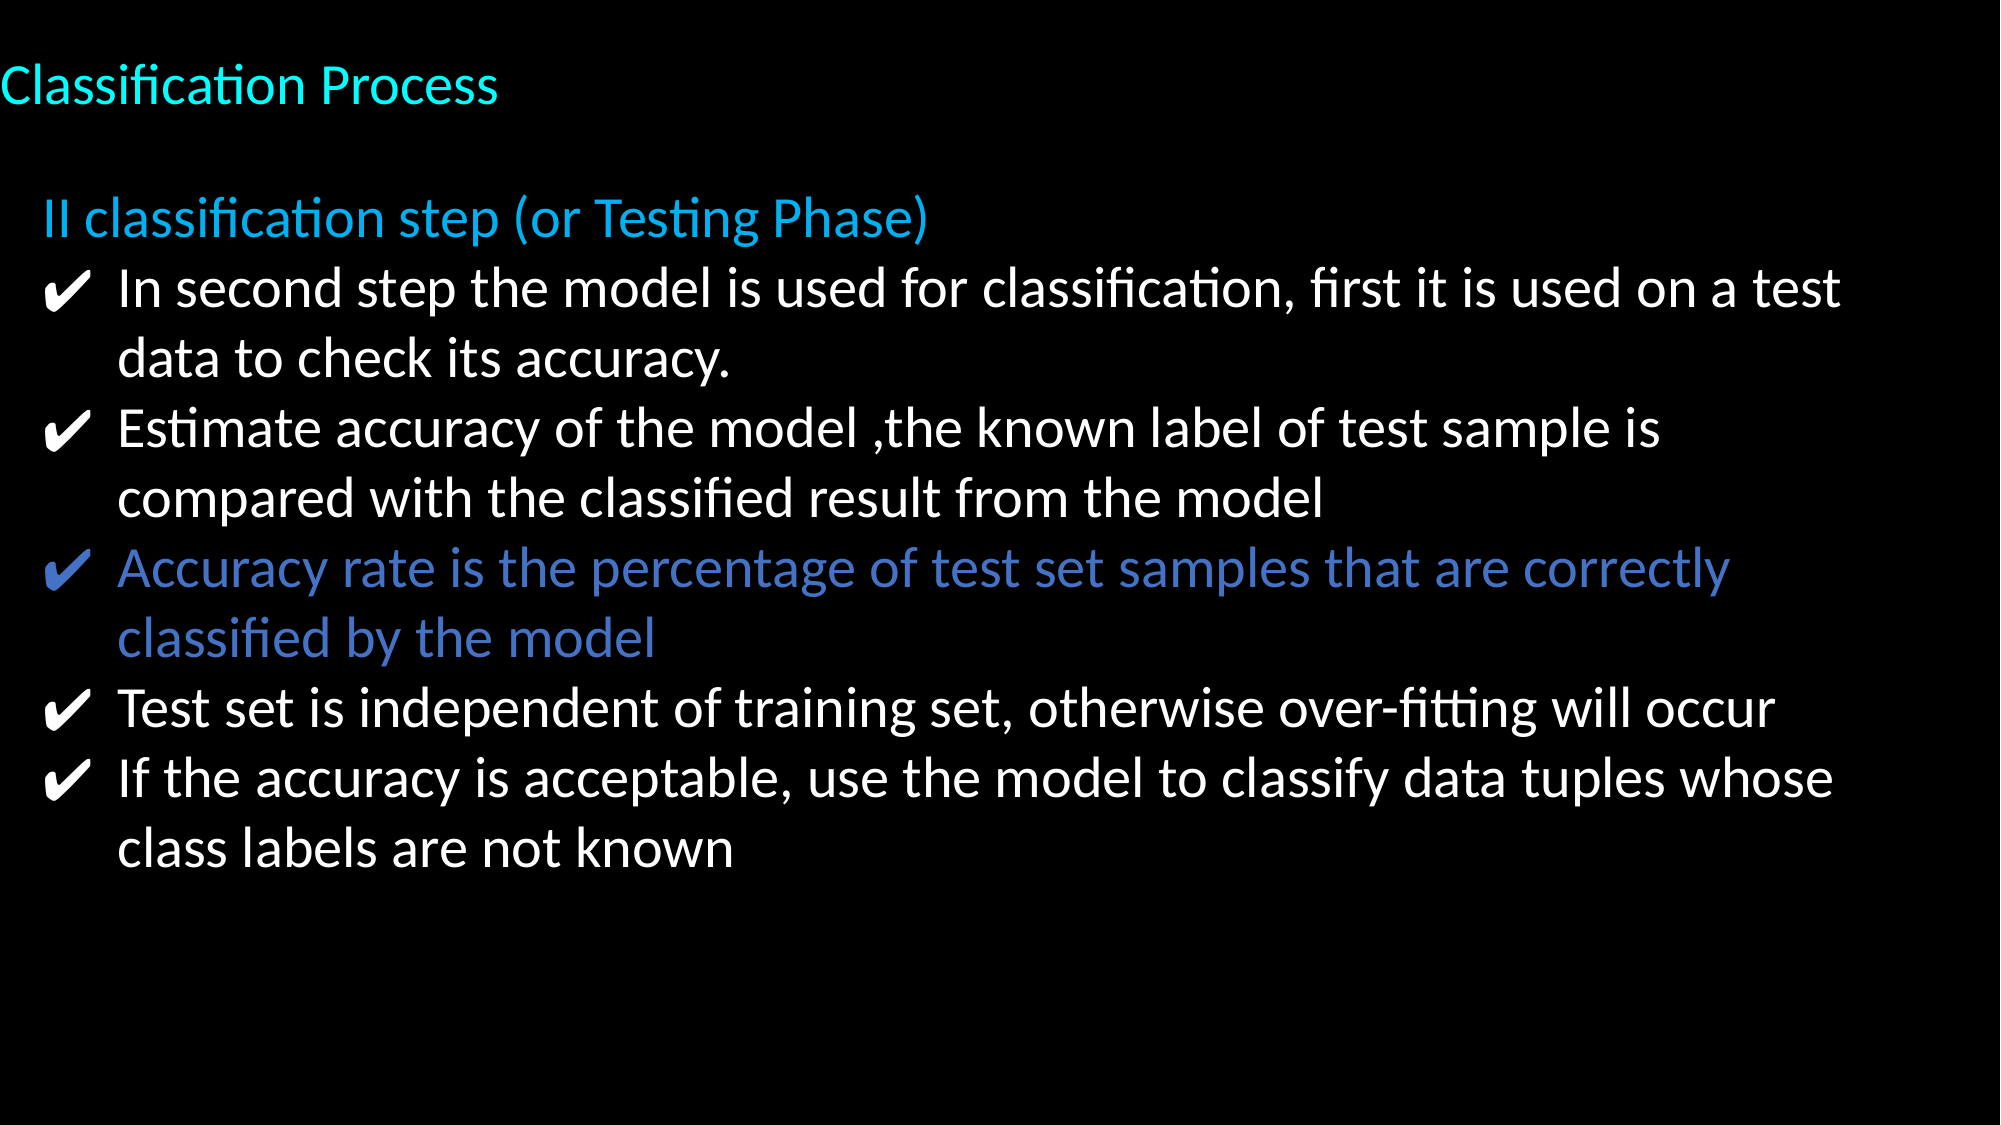

Classification Process

II classification step (or Testing Phase)
In second step the model is used for classification, first it is used on a test data to check its accuracy.
Estimate accuracy of the model ,the known label of test sample is compared with the classified result from the model
Accuracy rate is the percentage of test set samples that are correctly classified by the model
Test set is independent of training set, otherwise over-fitting will occur
If the accuracy is acceptable, use the model to classify data tuples whose class labels are not known